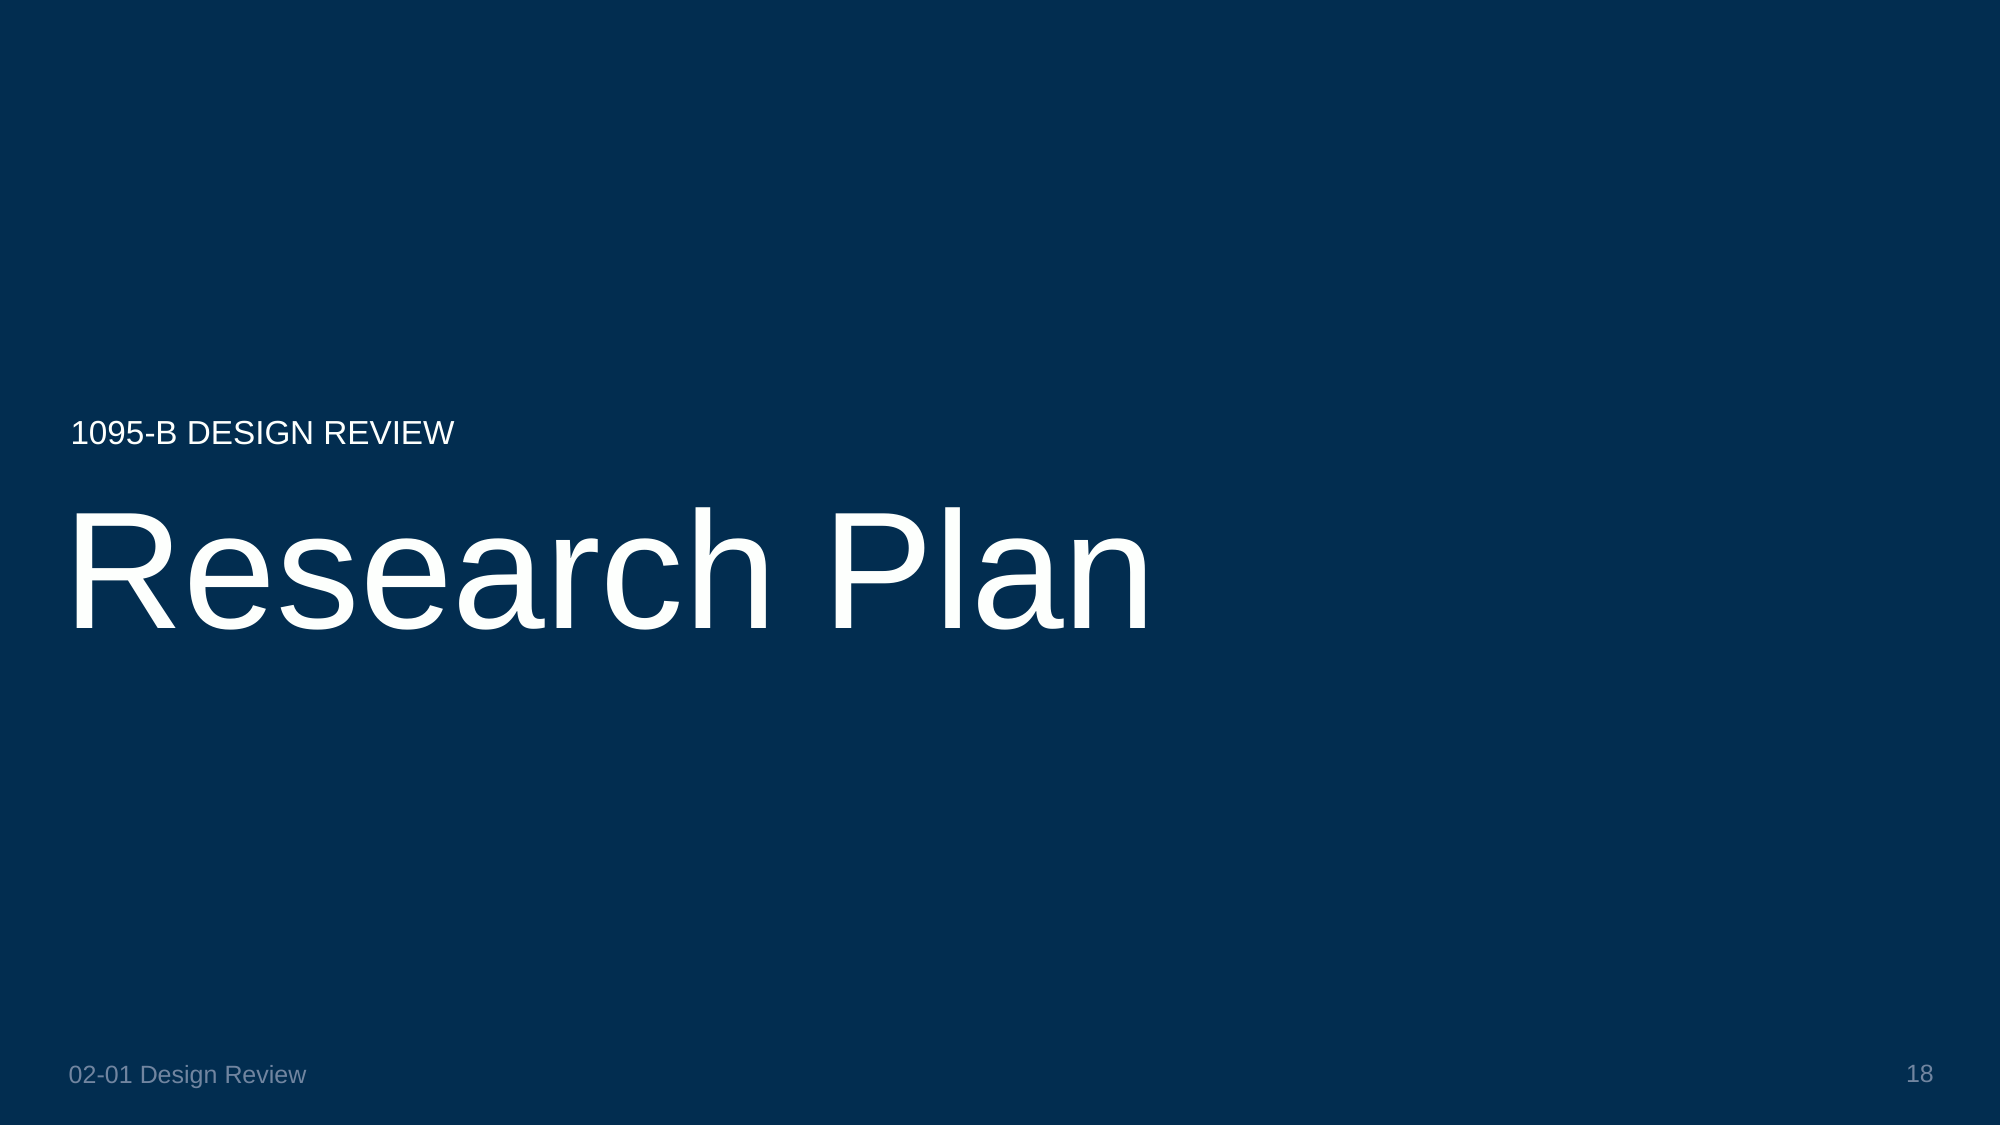

1095-B DESIGN REVIEW
# Research Plan
18
02-01 Design Review